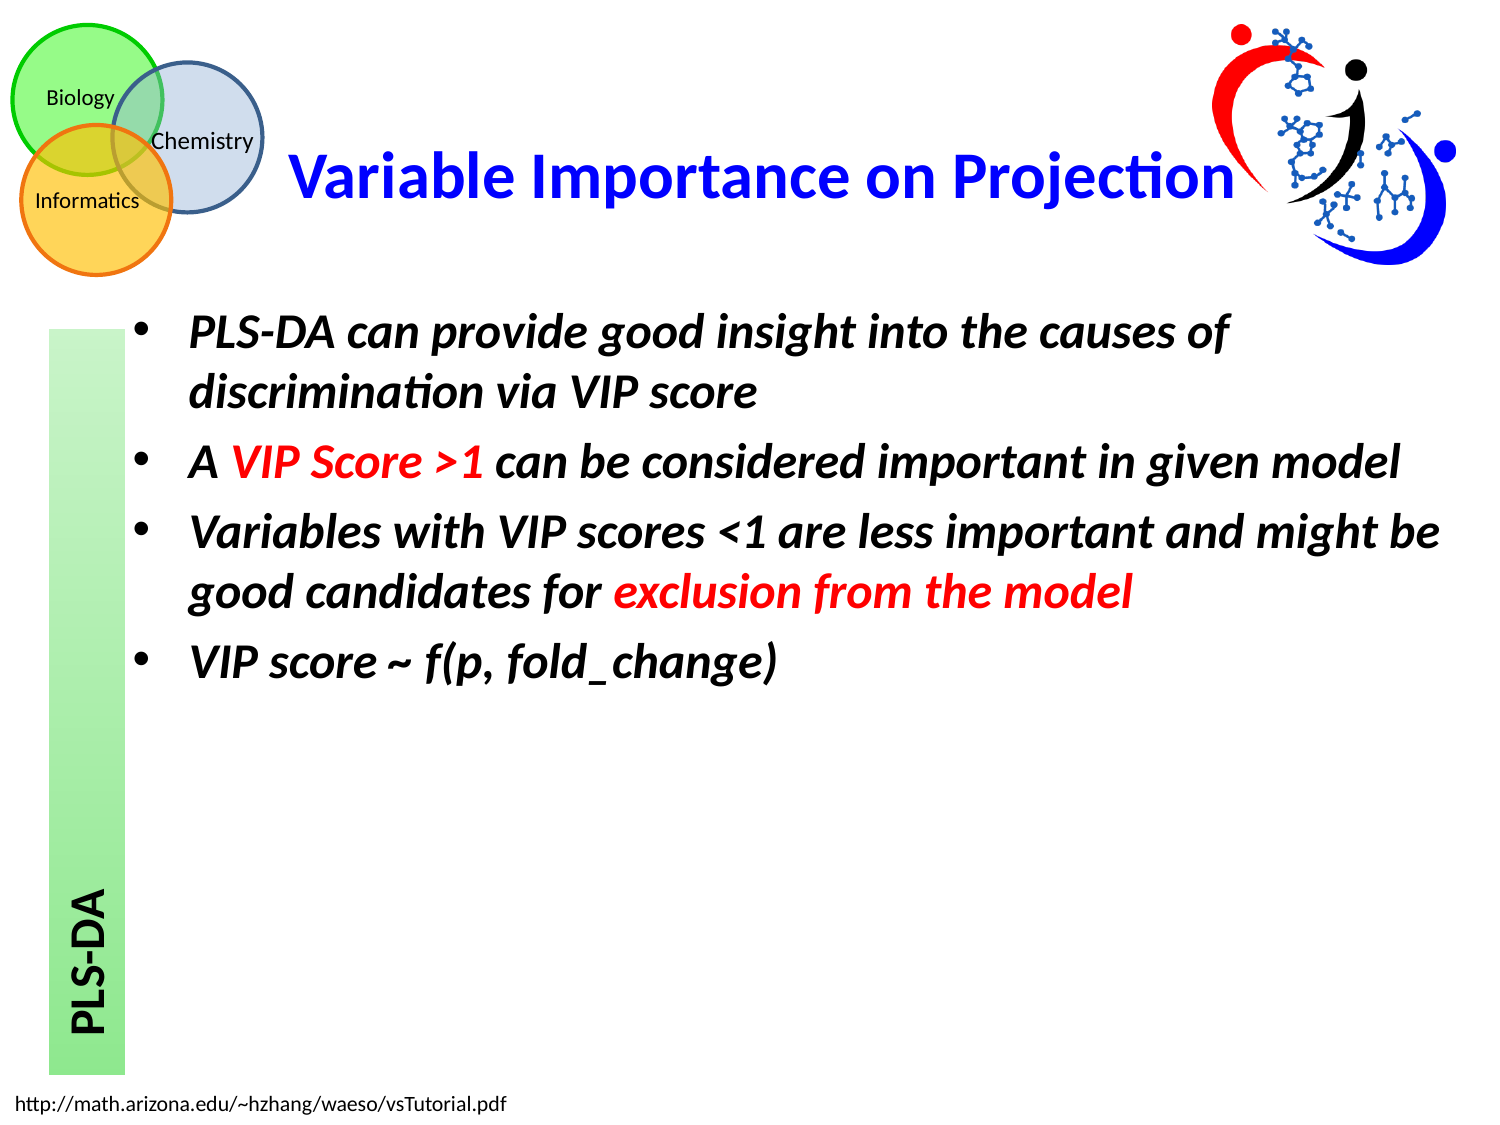

Variable Importance on Projection
PLS-DA can provide good insight into the causes of discrimination via VIP score
A VIP Score >1 can be considered important in given model
Variables with VIP scores <1 are less important and might be good candidates for exclusion from the model
VIP score ~ f(p, fold_change)
PLS-DA
http://math.arizona.edu/~hzhang/waeso/vsTutorial.pdf